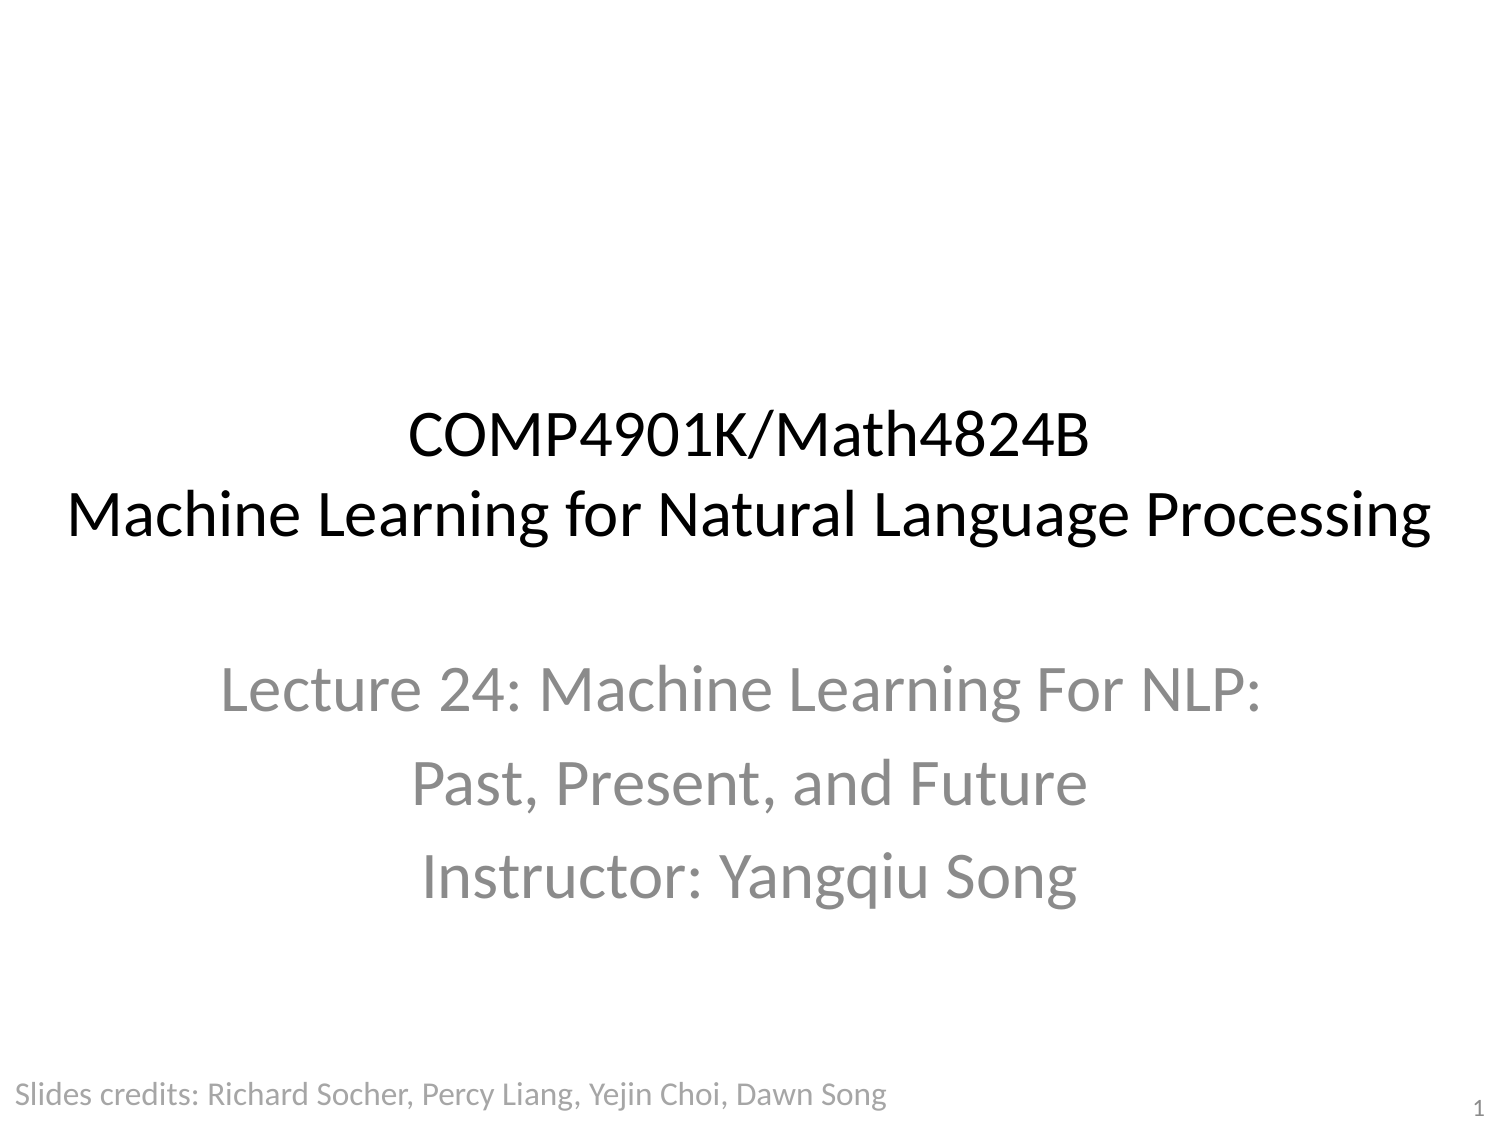

# COMP4901K/Math4824B Machine Learning for Natural Language Processing
Lecture 24: Machine Learning For NLP:
Past, Present, and Future
Instructor: Yangqiu Song
Slides credits: Richard Socher, Percy Liang, Yejin Choi, Dawn Song
1